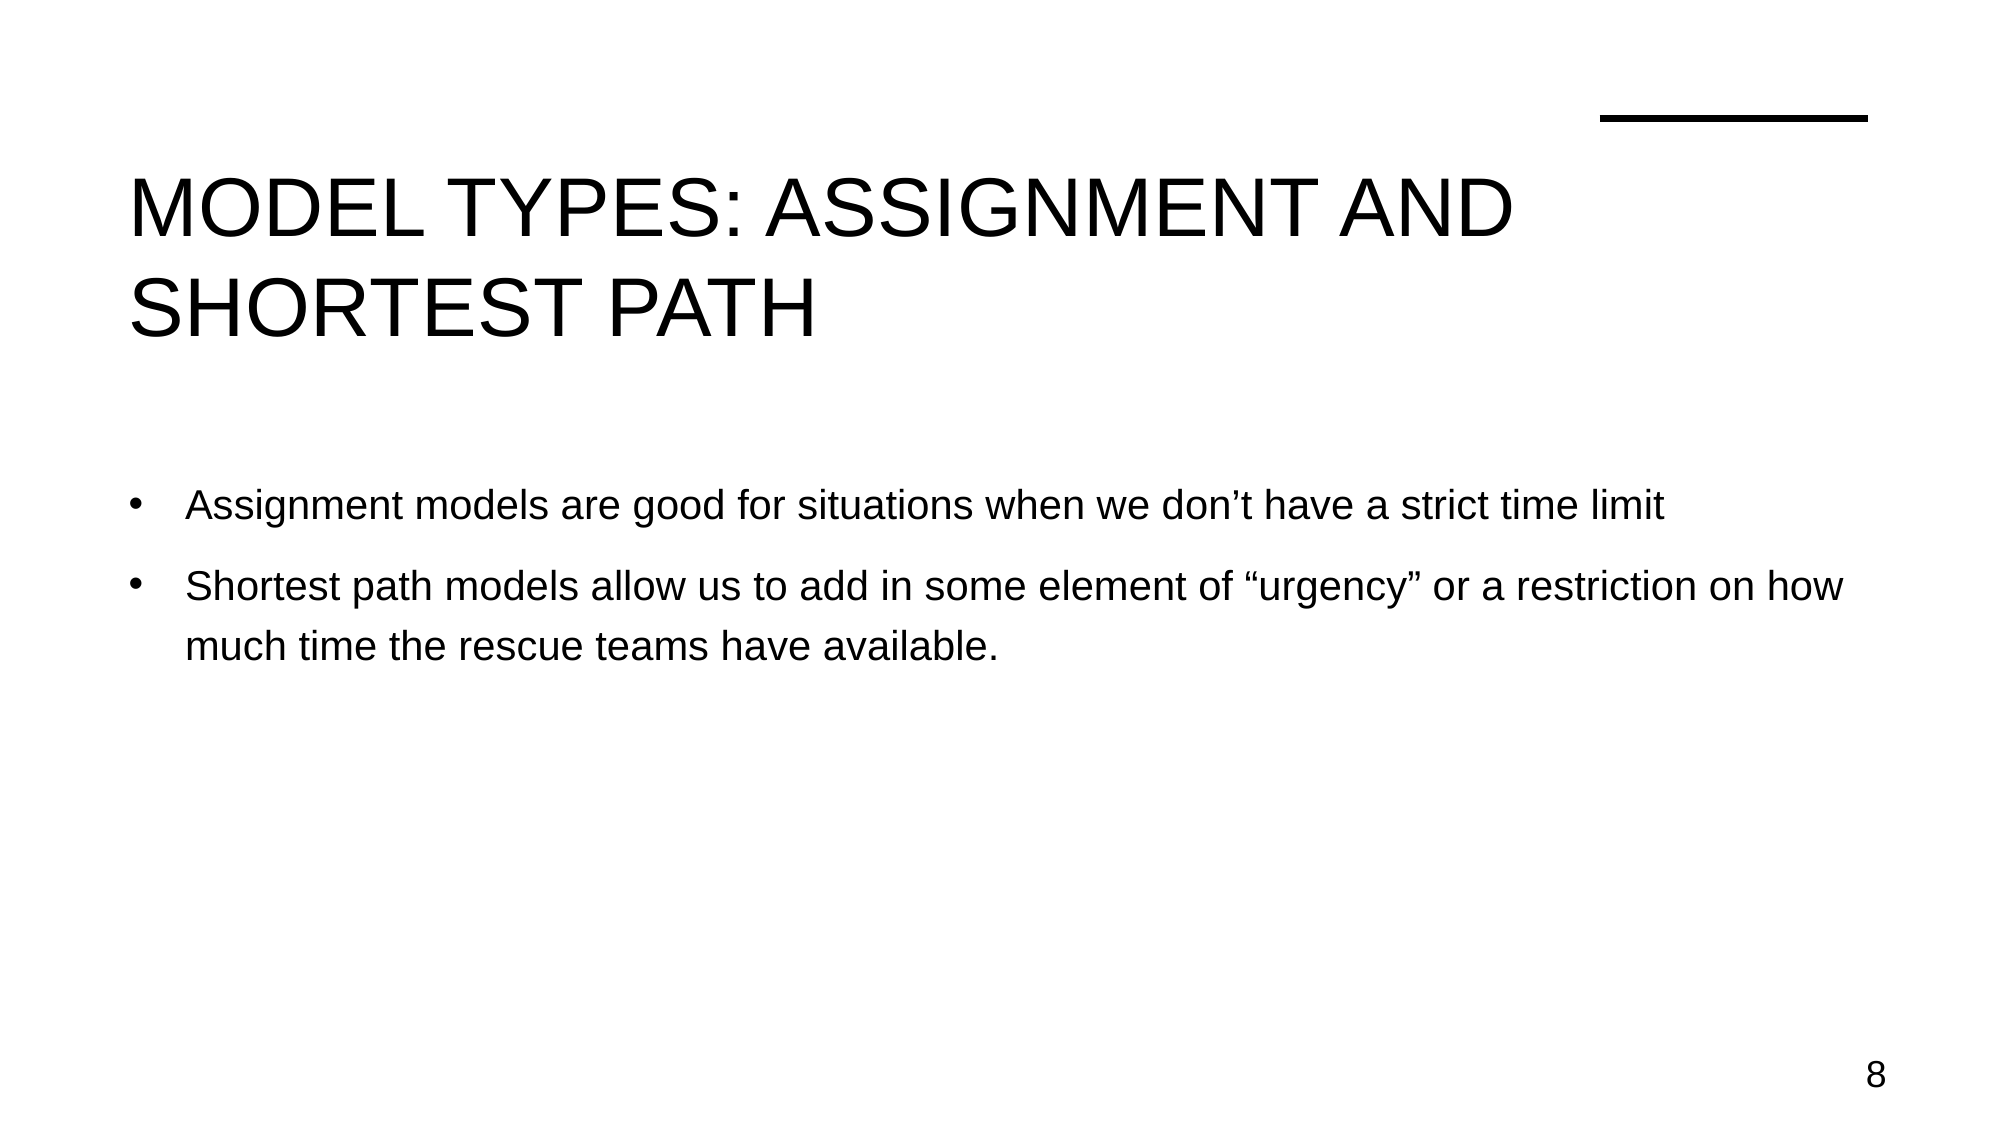

# Model types: Assignment and shortest path
Assignment models are good for situations when we don’t have a strict time limit
Shortest path models allow us to add in some element of “urgency” or a restriction on how much time the rescue teams have available.

8